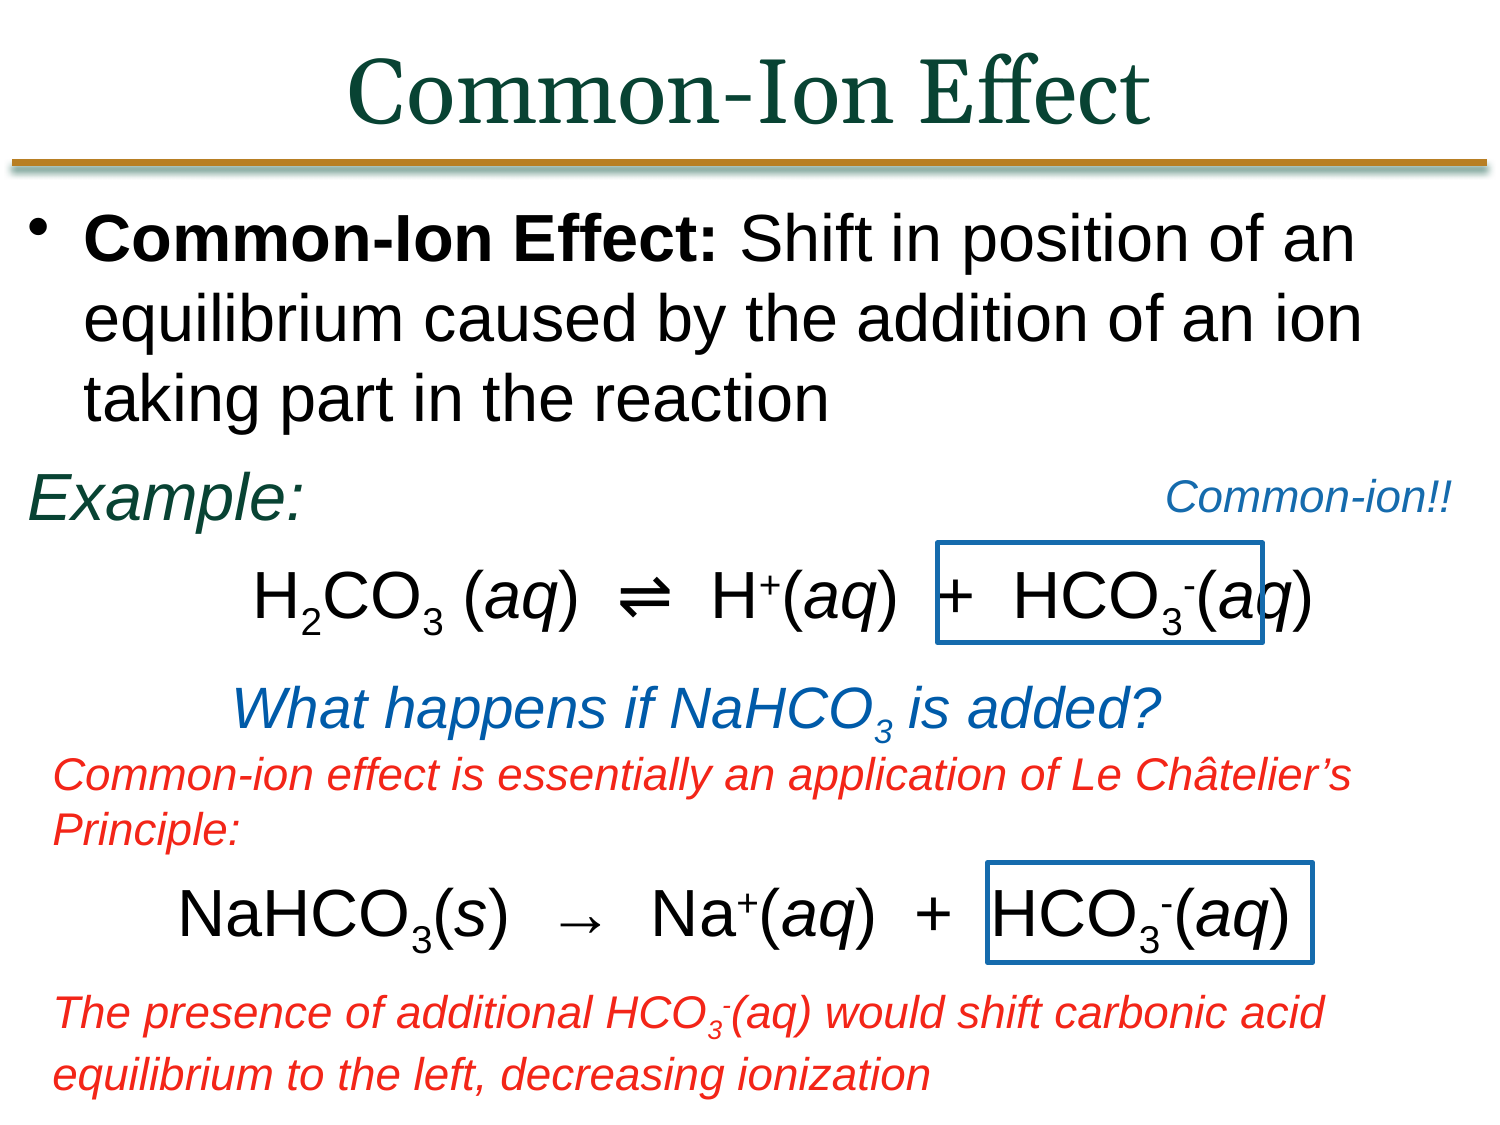

Common-Ion Effect
Common-Ion Effect: Shift in position of an equilibrium caused by the addition of an ion taking part in the reaction
Example:
	H2CO3 (aq)  ⇌  H+(aq)  +  HCO3-(aq)
       What happens if NaHCO3 is added?
Common-ion!!

Common-ion effect is essentially an application of Le Châtelier’s Principle:
NaHCO3(s)  →  Na+(aq)  +  HCO3-(aq)

The presence of additional HCO3-(aq) would shift carbonic acid equilibrium to the left, decreasing ionization